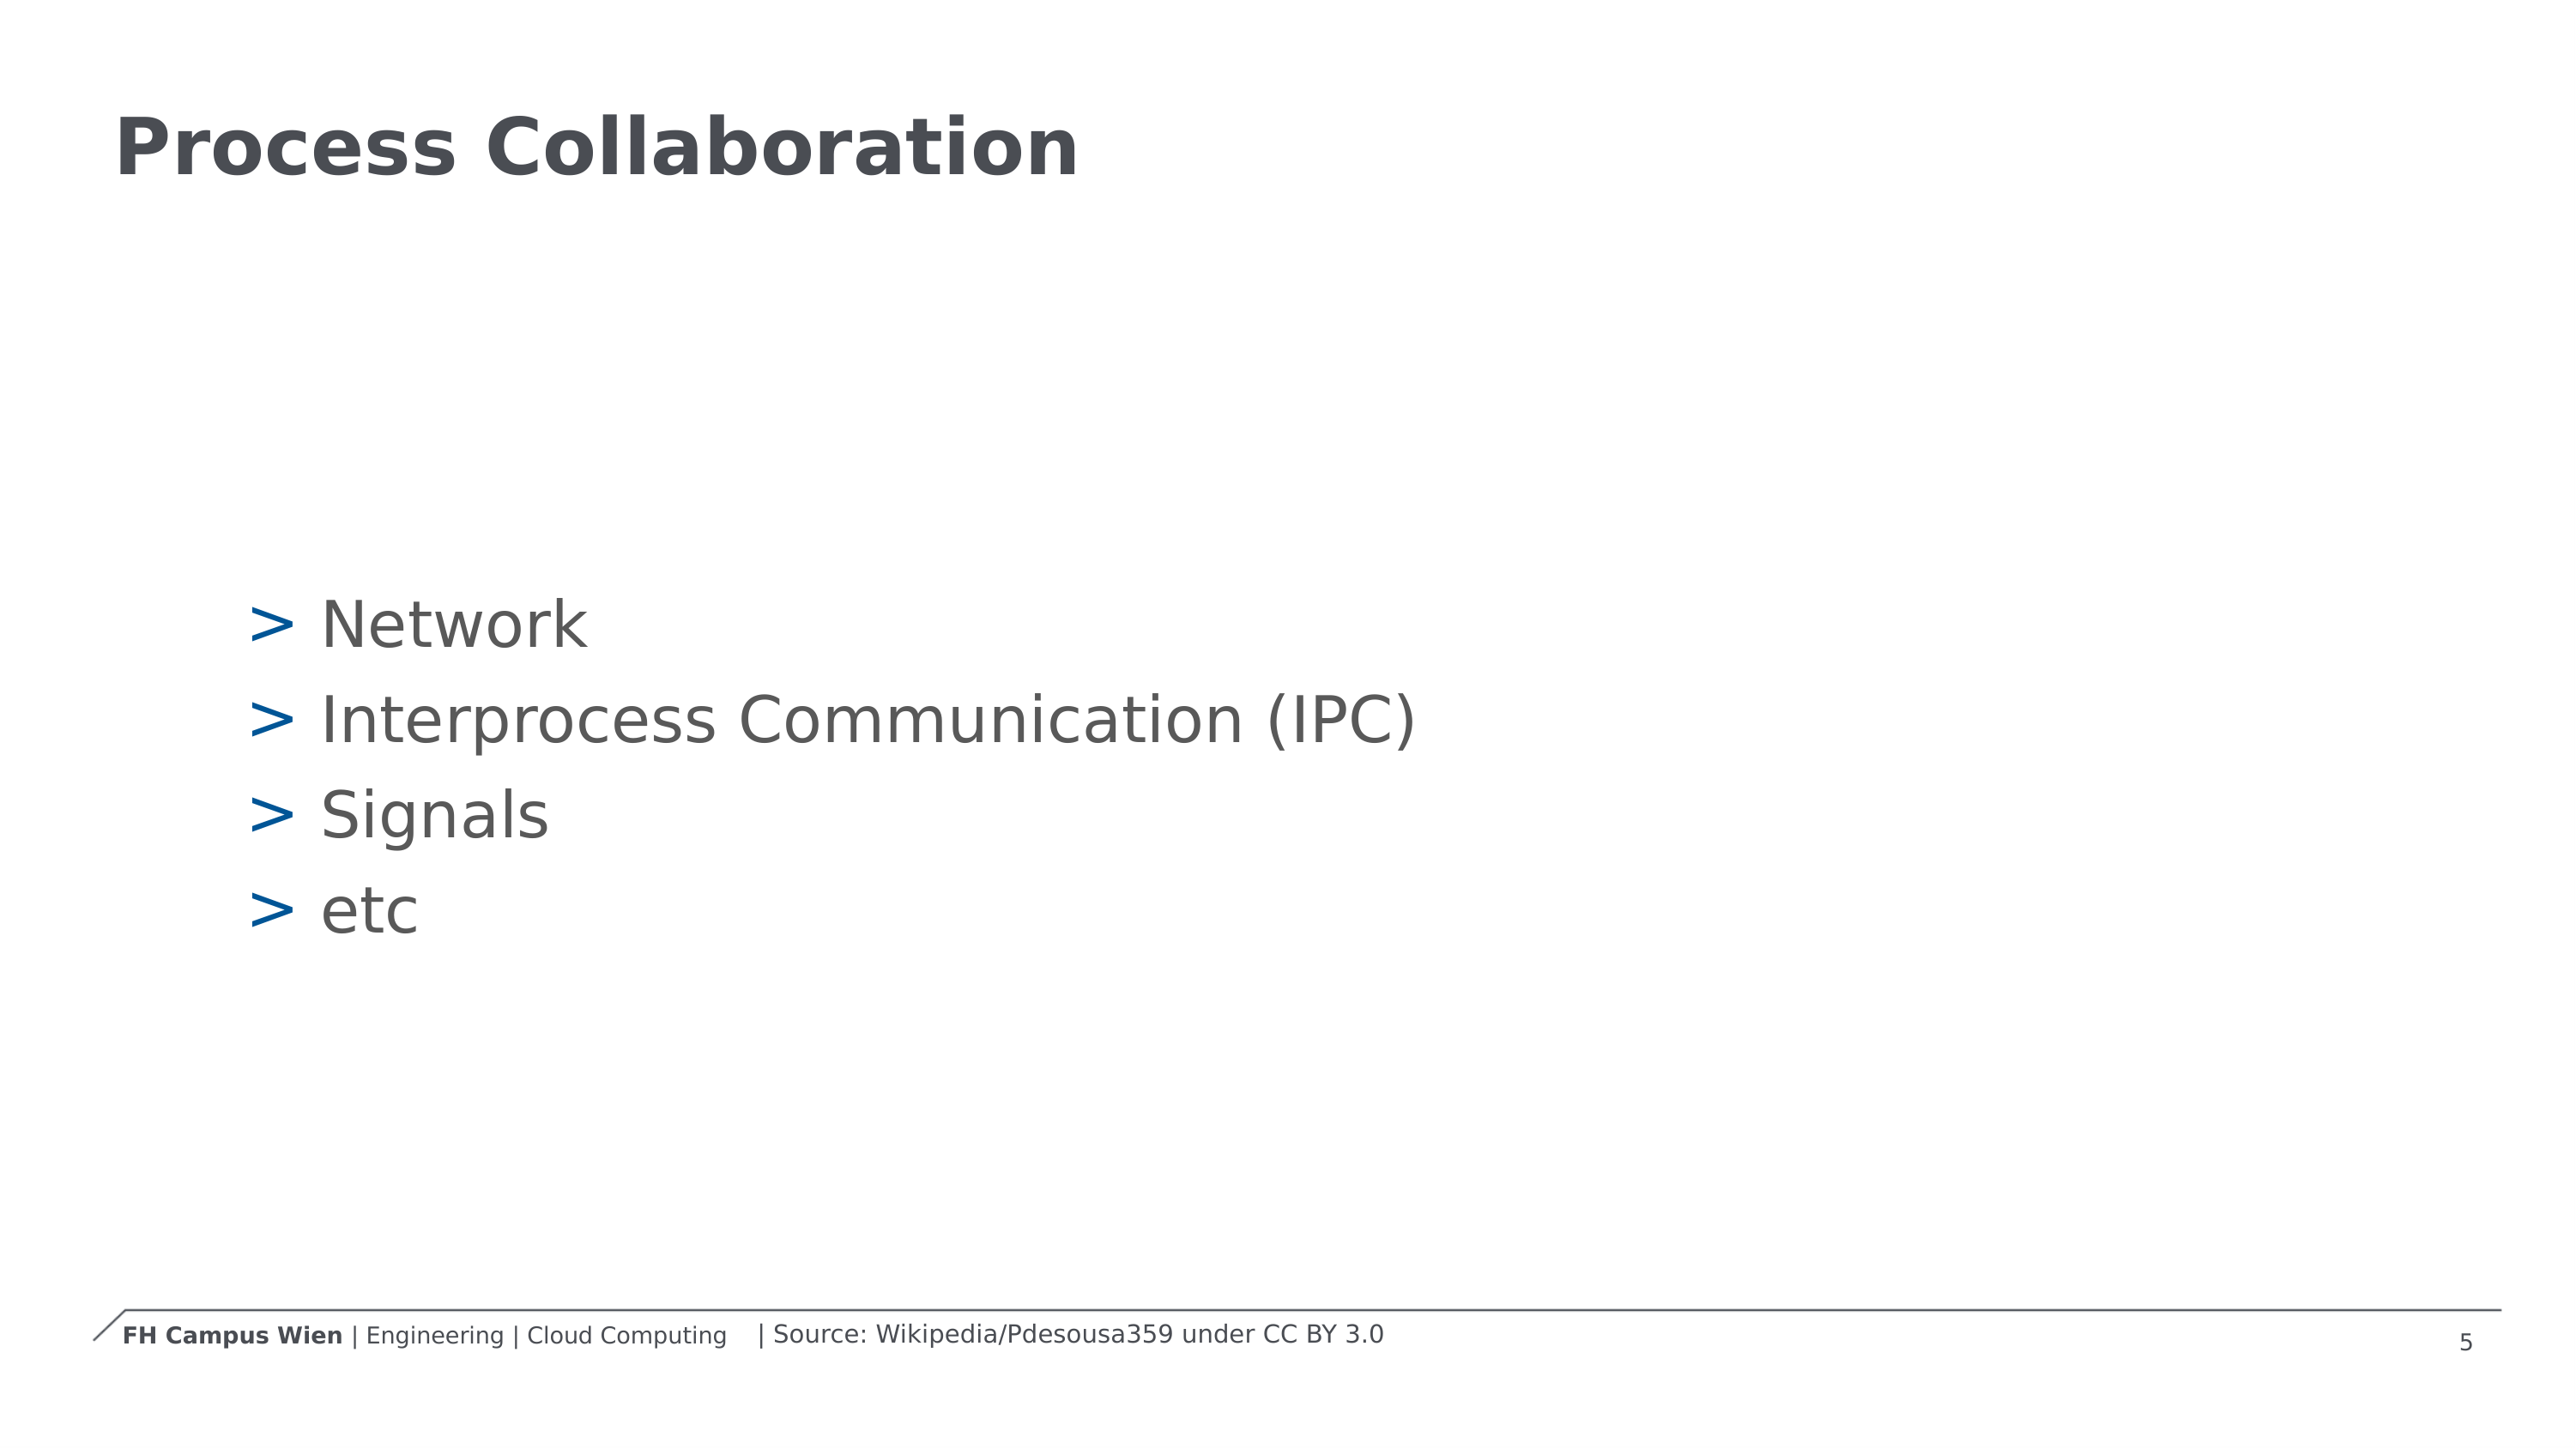

# Process Collaboration
 Network
 Interprocess Communication (IPC)
 Signals
 etc
| Source: Wikipedia/Pdesousa359 under CC BY 3.0